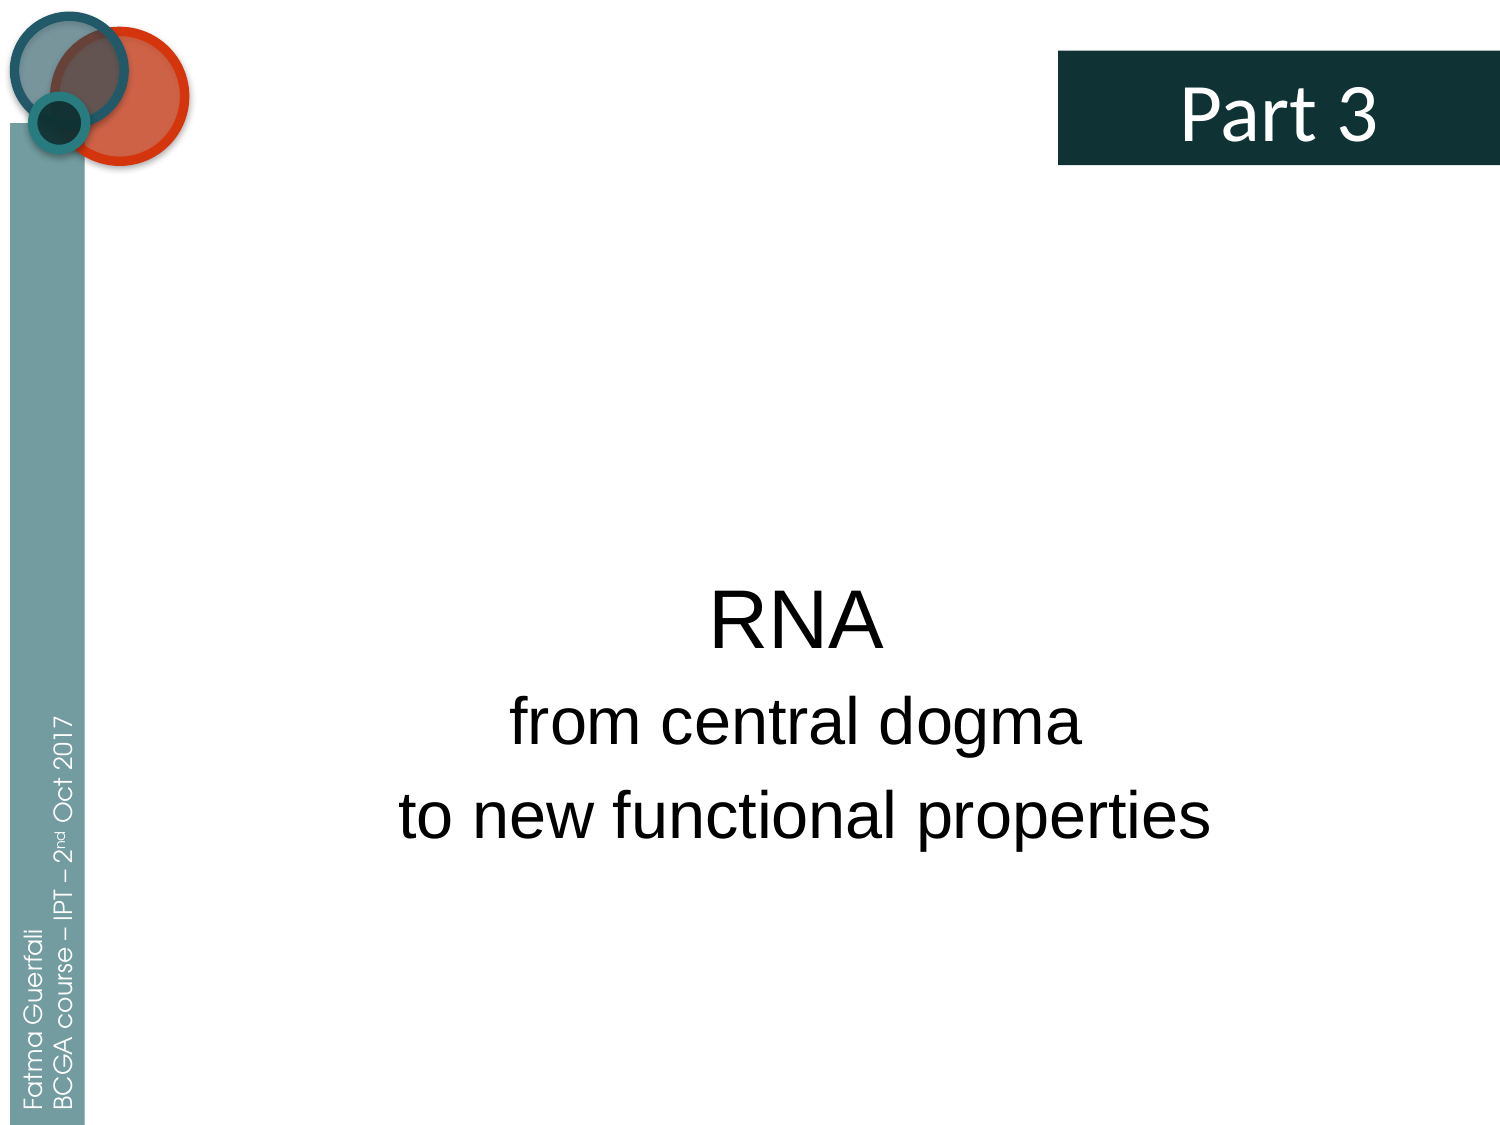

Fatma Guerfali
BCGA course – IPT – 2nd Oct 2017
Part 3

RNA
from central dogma
to new functional properties